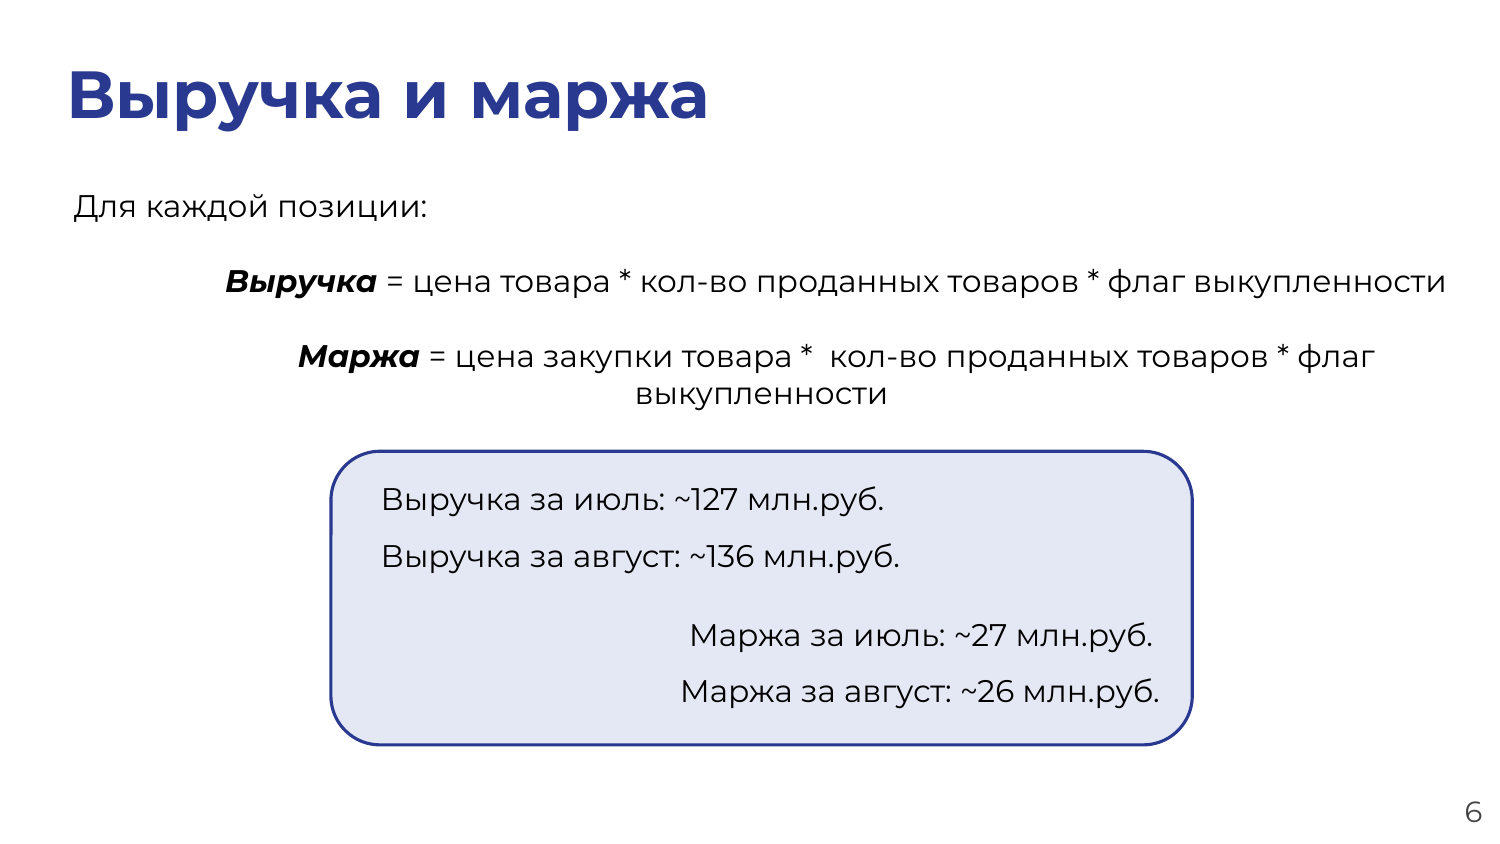

# Выручка и маржа
Для каждой позиции:

	Выручка = цена товара * кол-во проданных товаров * флаг выкупленности

	Маржа = цена закупки товара *  кол-во проданных товаров * флаг выкупленности

Выручка за июль: ~127 млн.руб.
Выручка за август: ~136 млн.руб.
    Маржа за июль: ~27 млн.руб.
   Маржа за август: ~26 млн.руб.
6